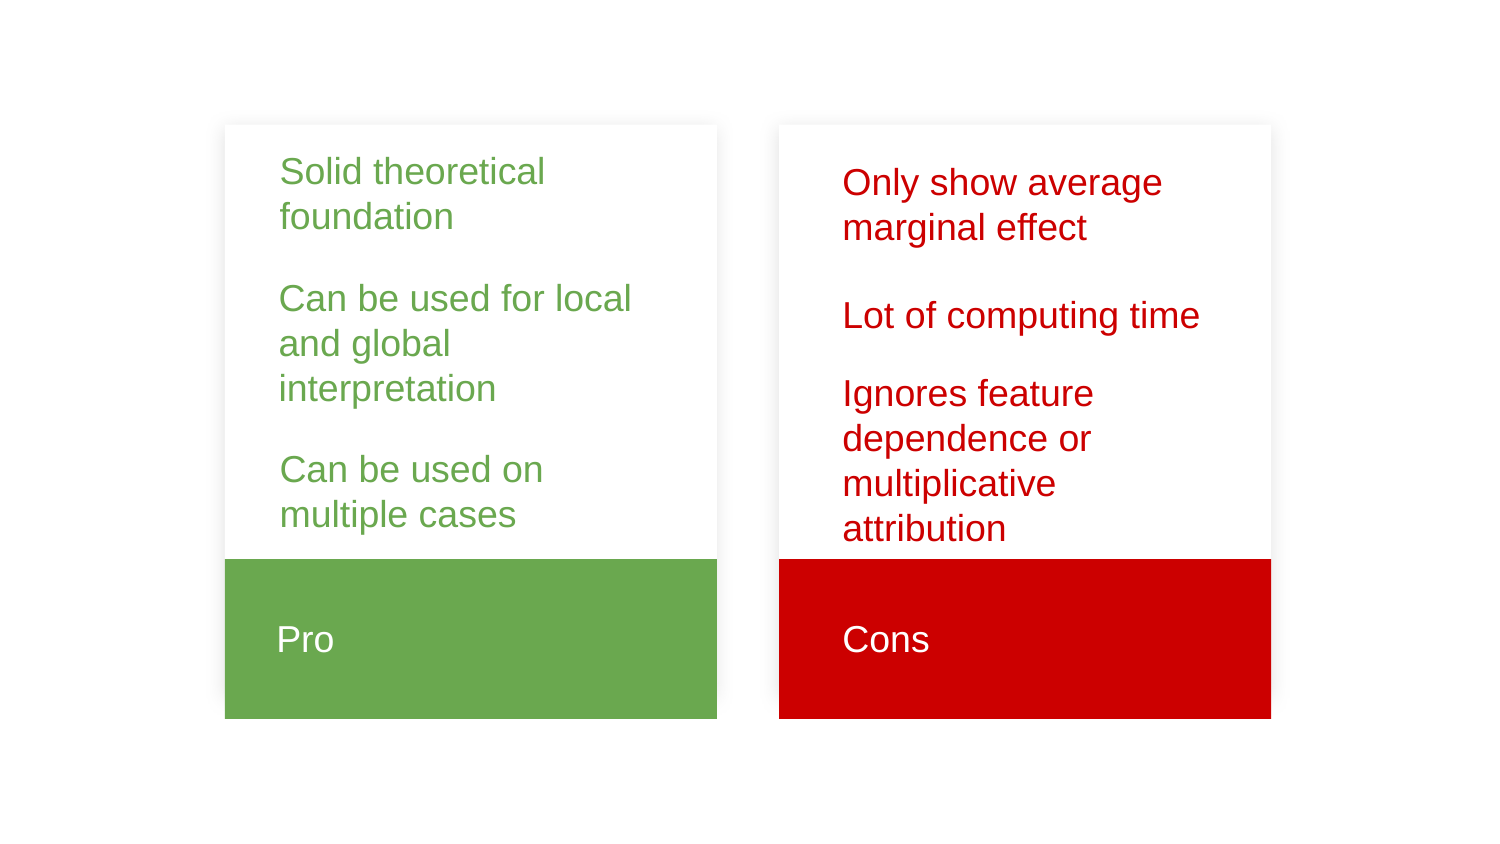

Solid theoretical foundation
Only show average marginal effect
Can be used for local and global interpretation
Lot of computing time
Ignores feature dependence or multiplicative attribution
Can be used on multiple cases

Pro
Cons